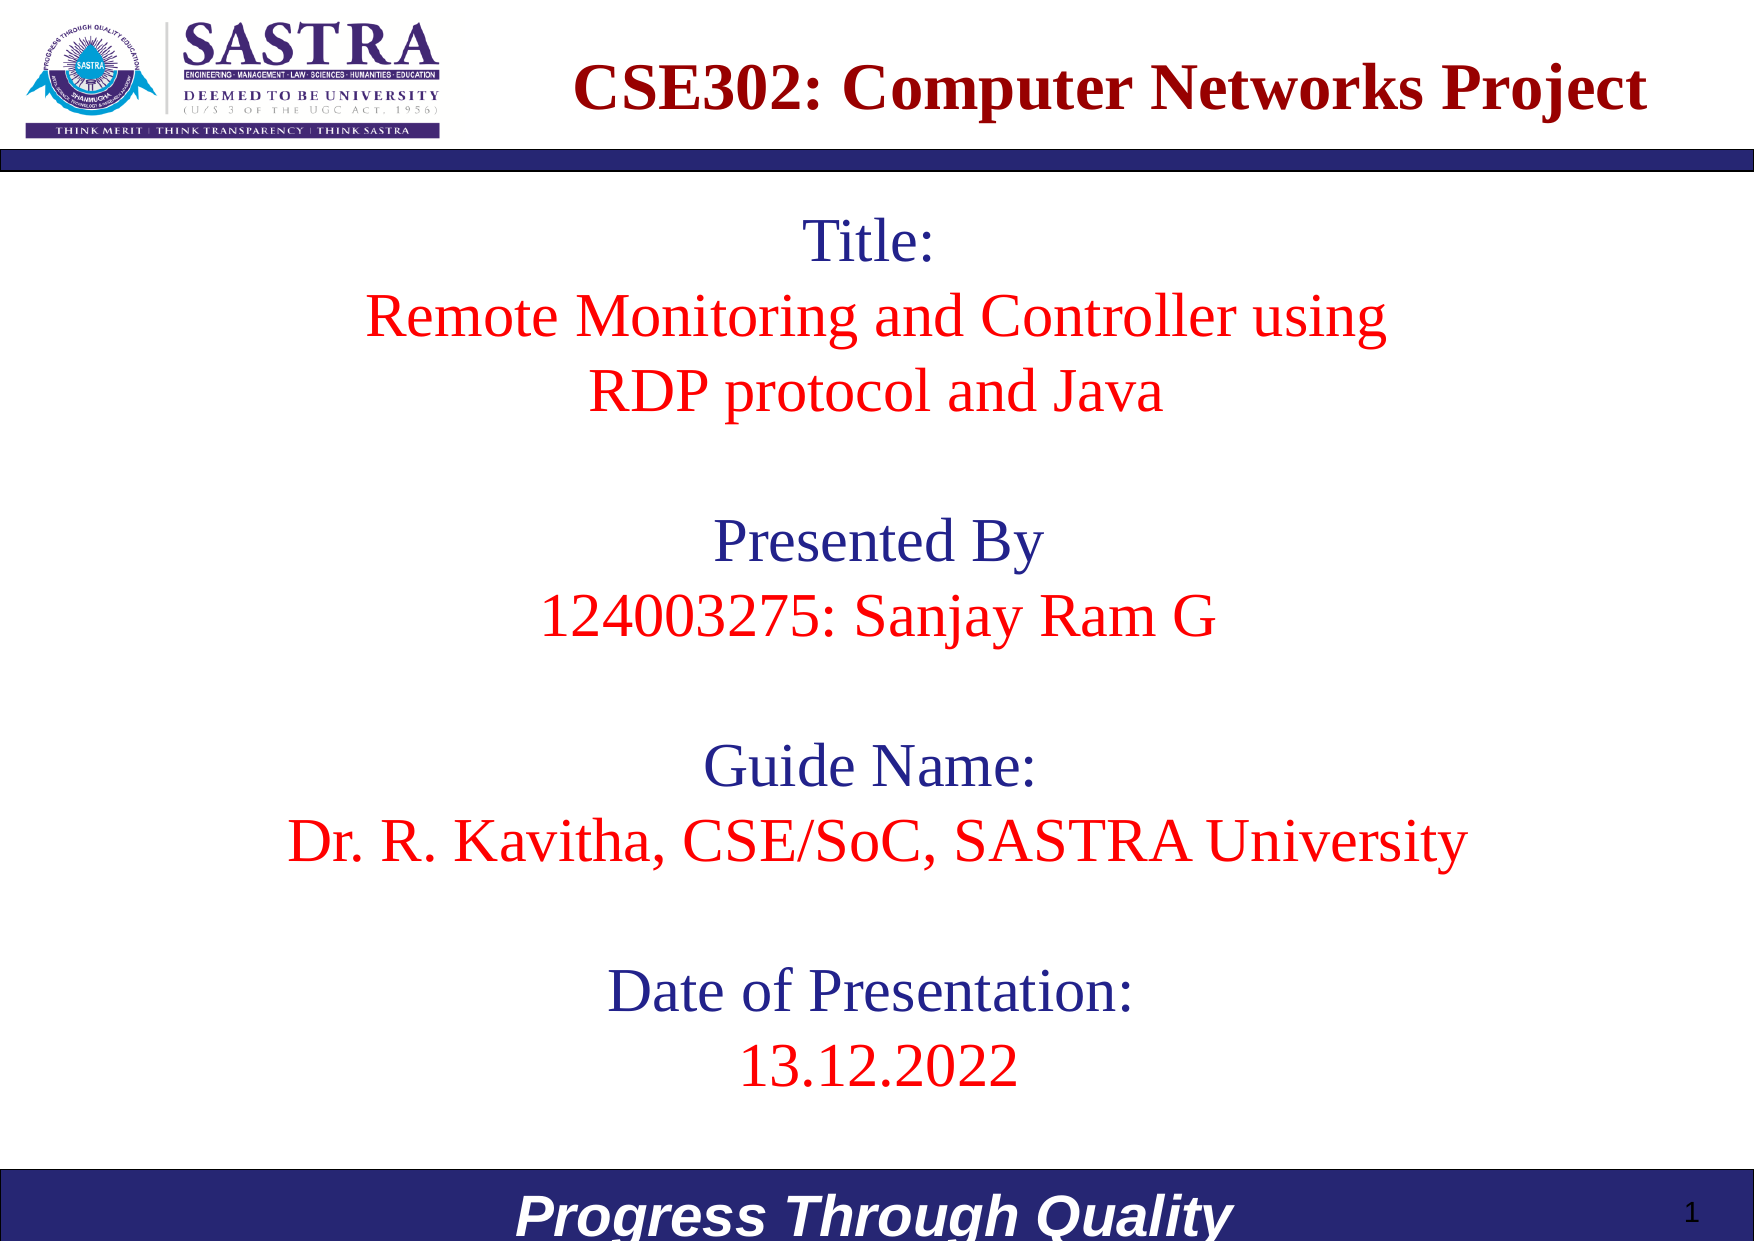

# CSE302: Computer Networks Project
Title:
Remote Monitoring and Controller using
RDP protocol and Java

Presented By
124003275: Sanjay Ram G

Guide Name:
Dr. R. Kavitha, CSE/SoC, SASTRA University

Date of Presentation:
13.12.2022

1